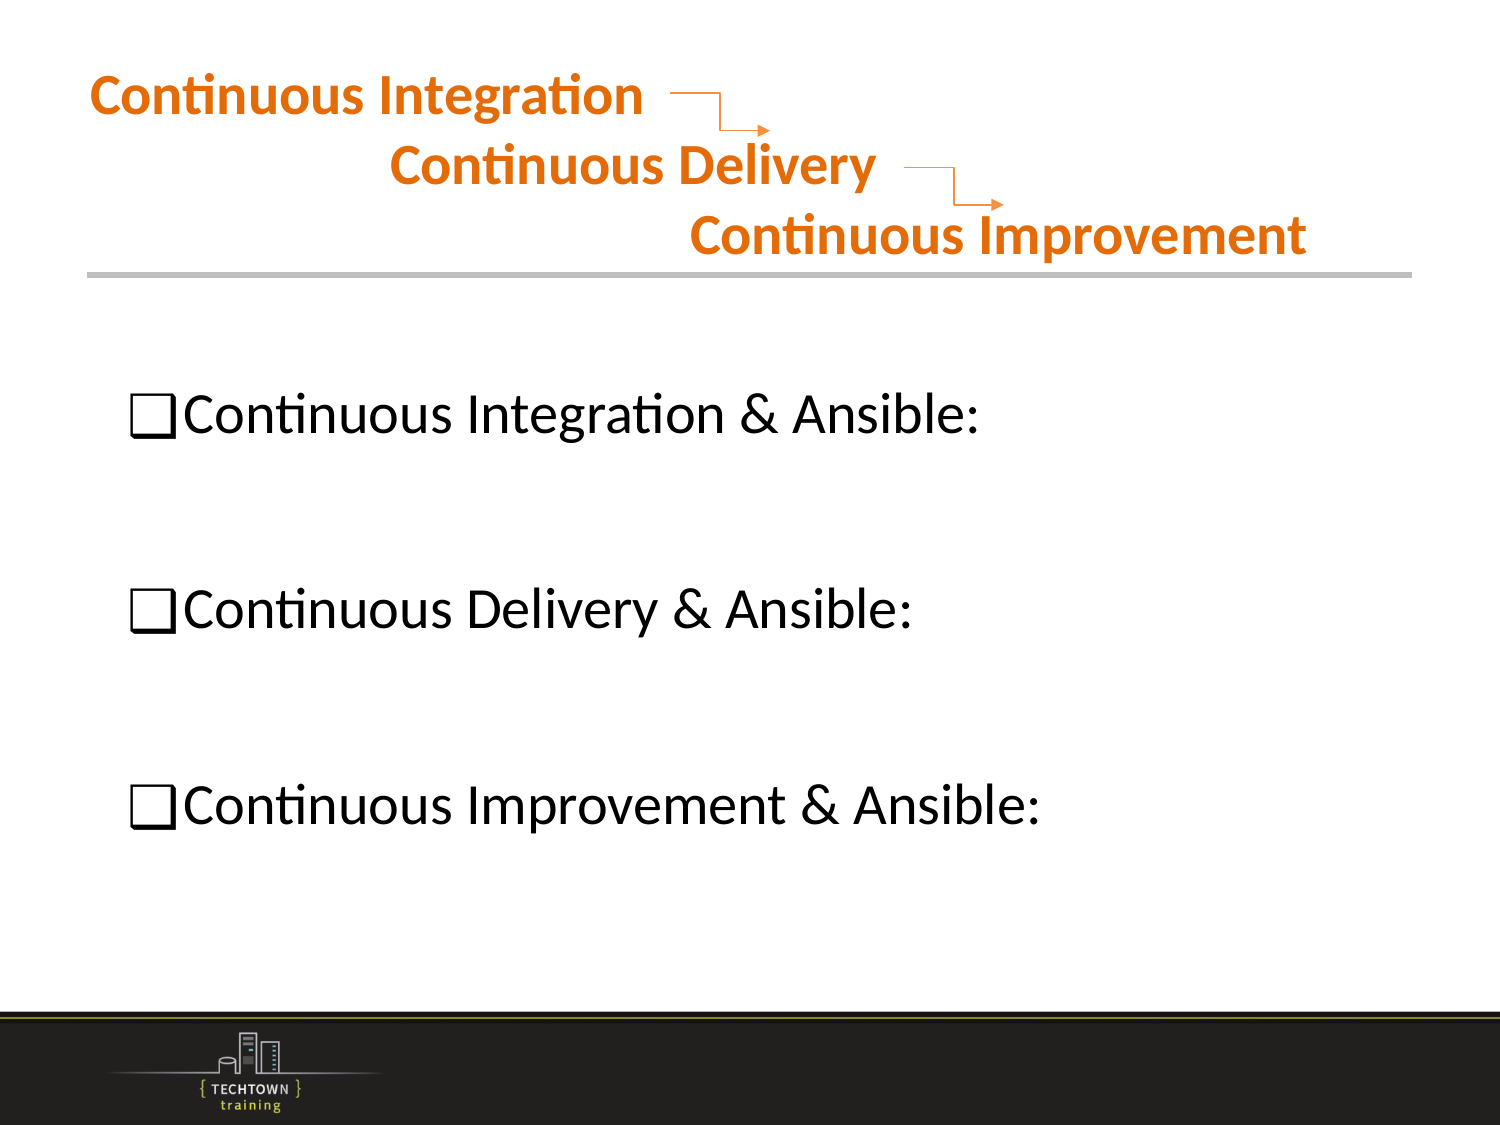

# Continuous Integration Continuous Delivery Continuous Improvement
Continuous Integration & Ansible:

Continuous Delivery & Ansible:

Continuous Improvement & Ansible: